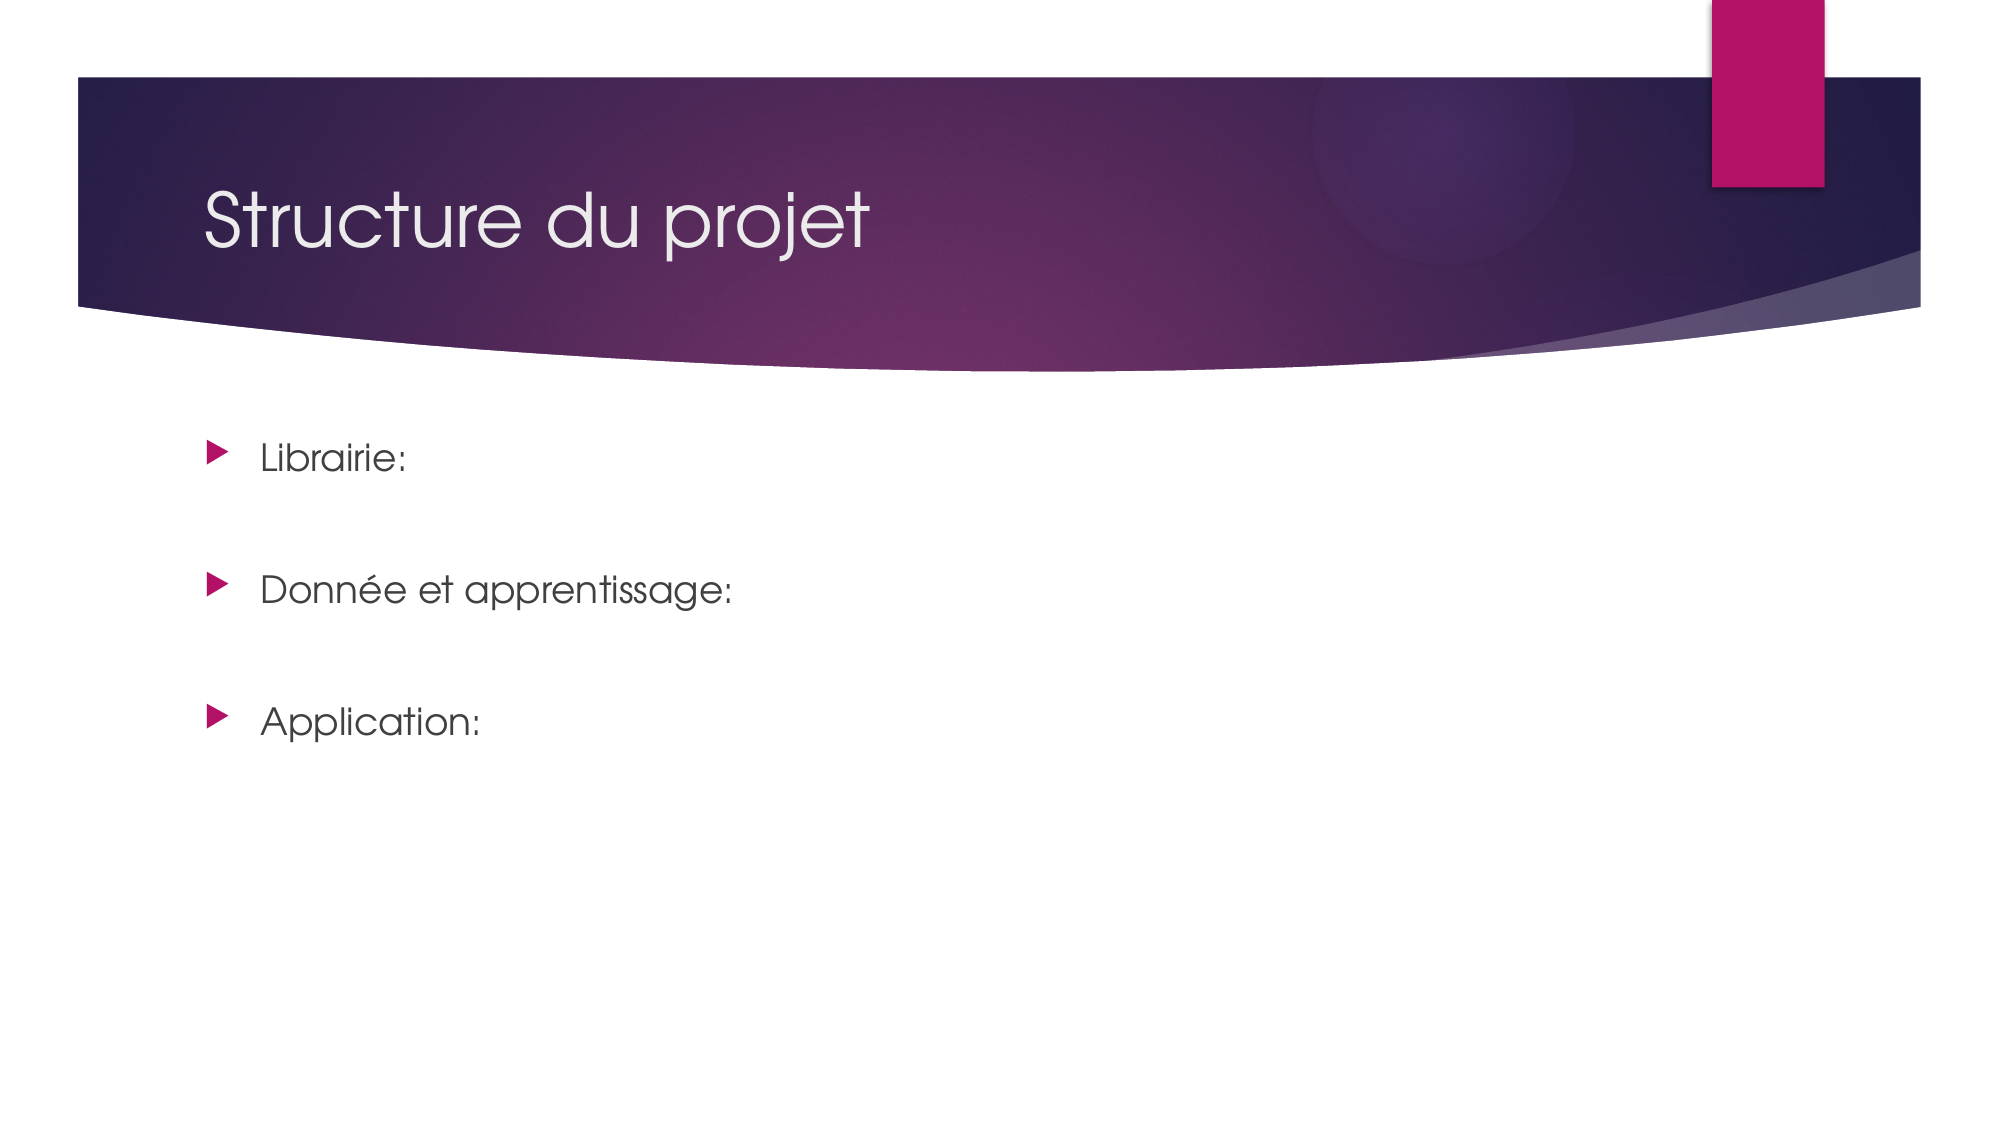

# Structure du projet
Librairie:

Donnée et apprentissage:

Application: